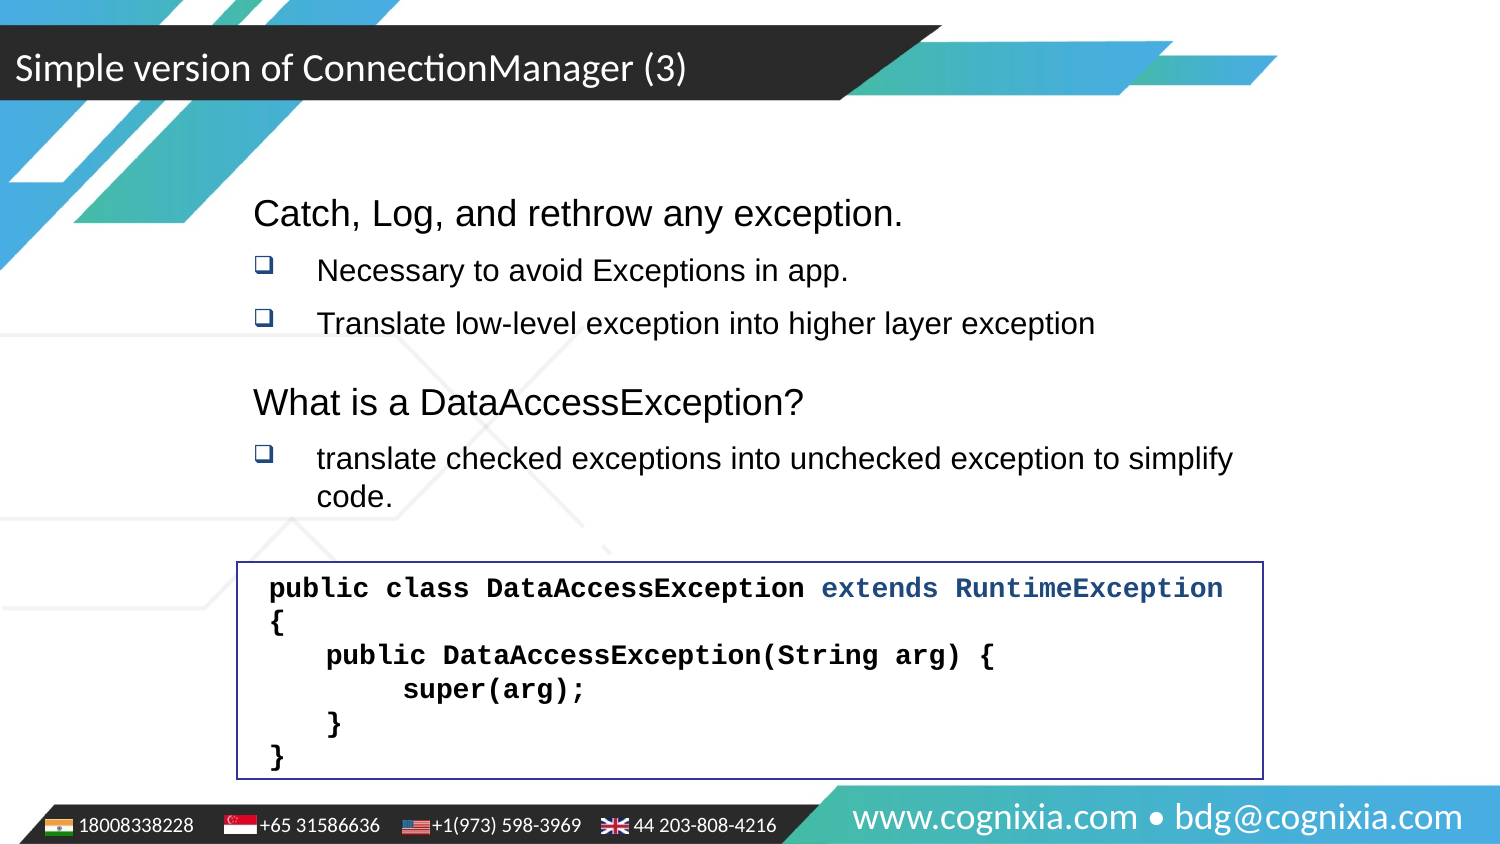

Simple version of ConnectionManager (3)
Catch, Log, and rethrow any exception.
Necessary to avoid Exceptions in app.
Translate low-level exception into higher layer exception
What is a DataAccessException?
translate checked exceptions into unchecked exception to simplify code.
 public class DataAccessException extends RuntimeException
 {
	public DataAccessException(String arg) {
		super(arg);
	}
 }